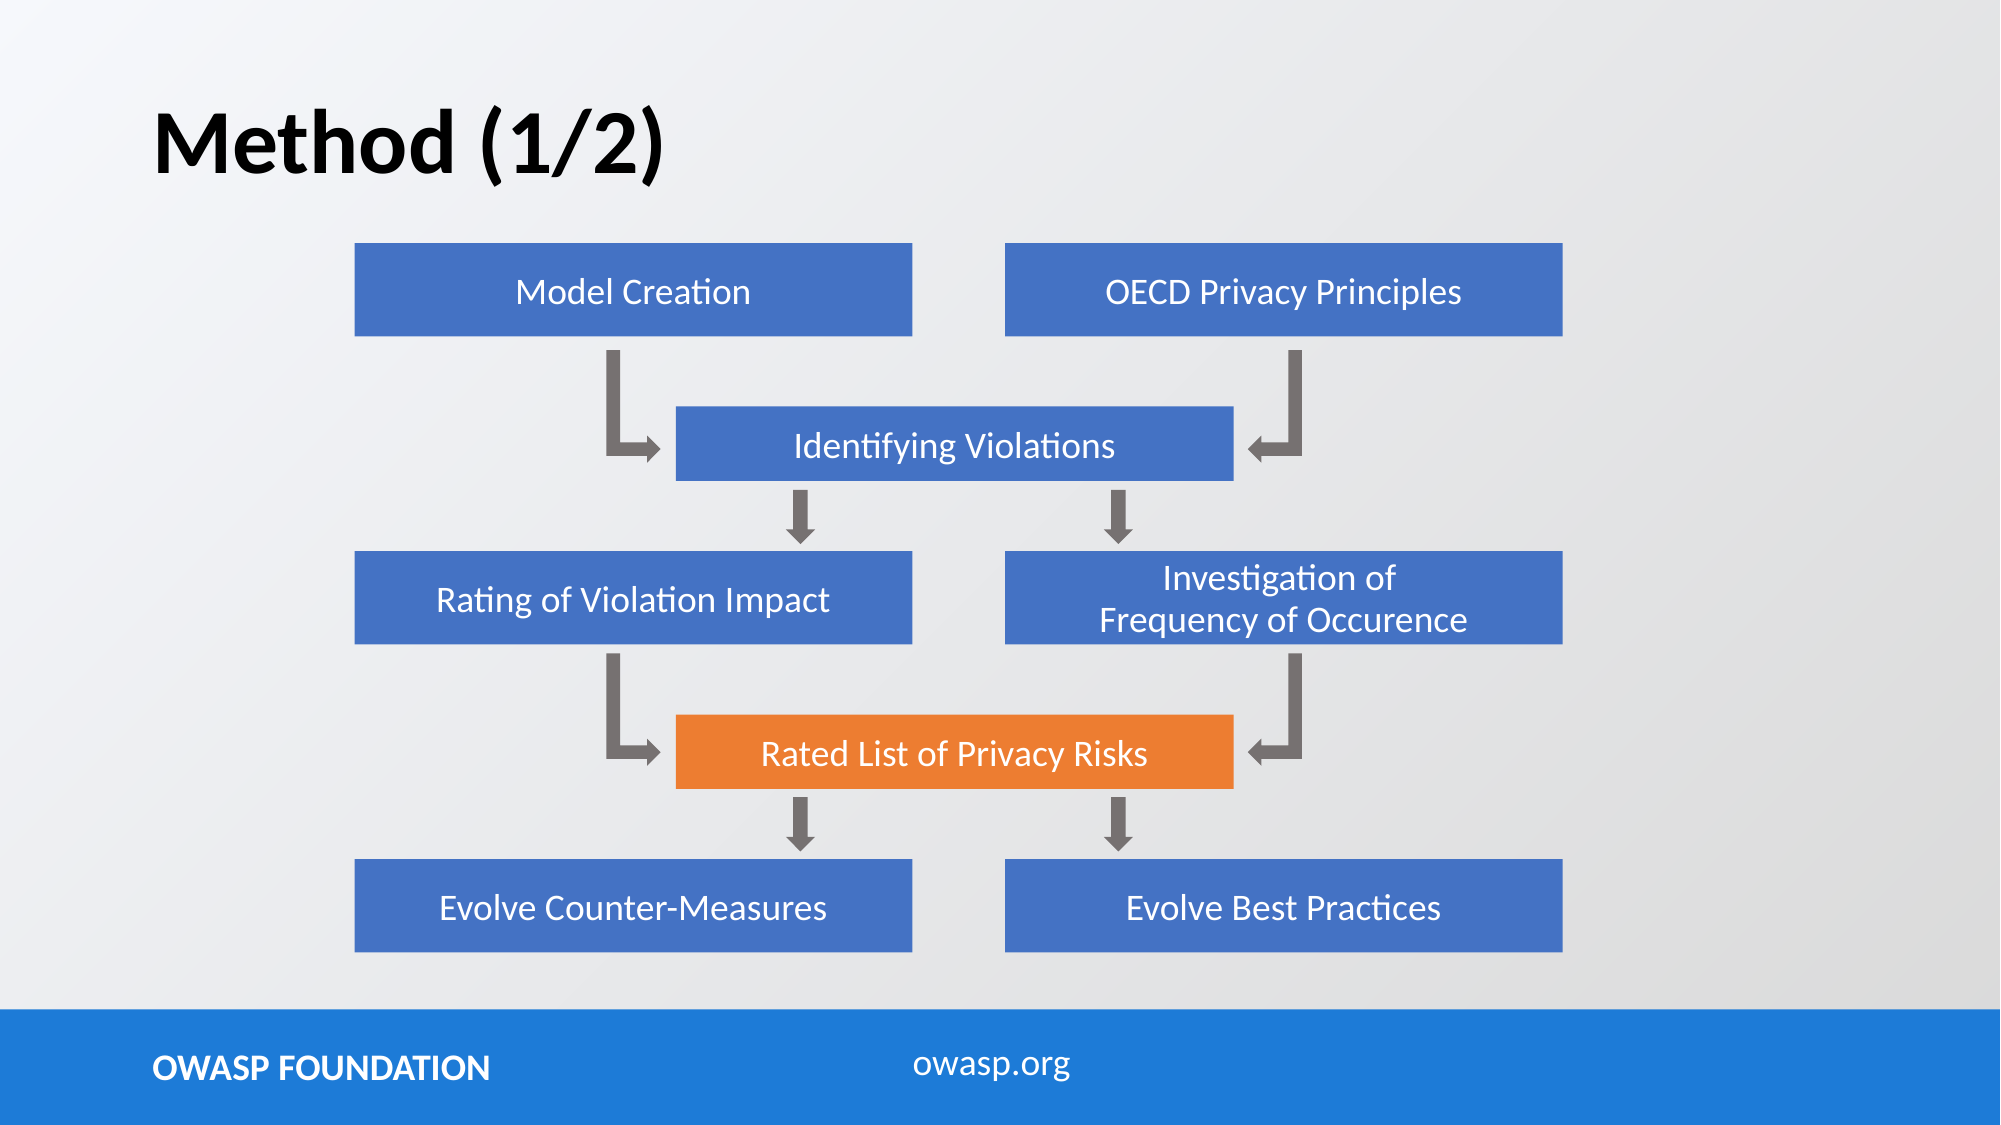

# Method (1/2)
Model Creation
OECD Privacy Principles

Identifying Violations

Rating of Violation Impact
Investigation of
Frequency of Occurence

Rated List of Privacy Risks

Evolve Counter-Measures
Evolve Best Practices